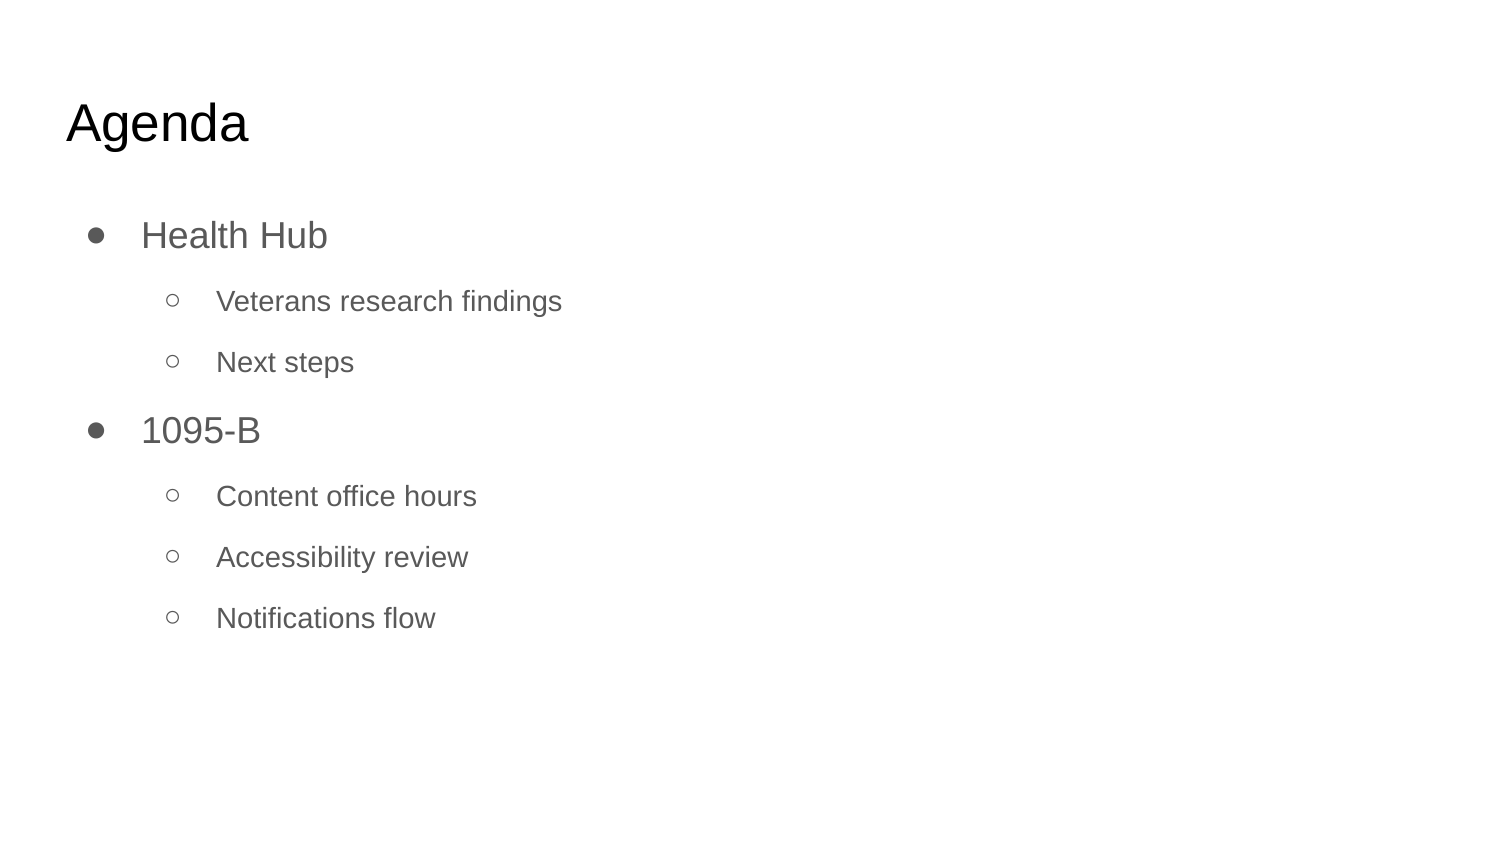

# Agenda
Health Hub
Veterans research findings
Next steps
1095-B
Content office hours
Accessibility review
Notifications flow